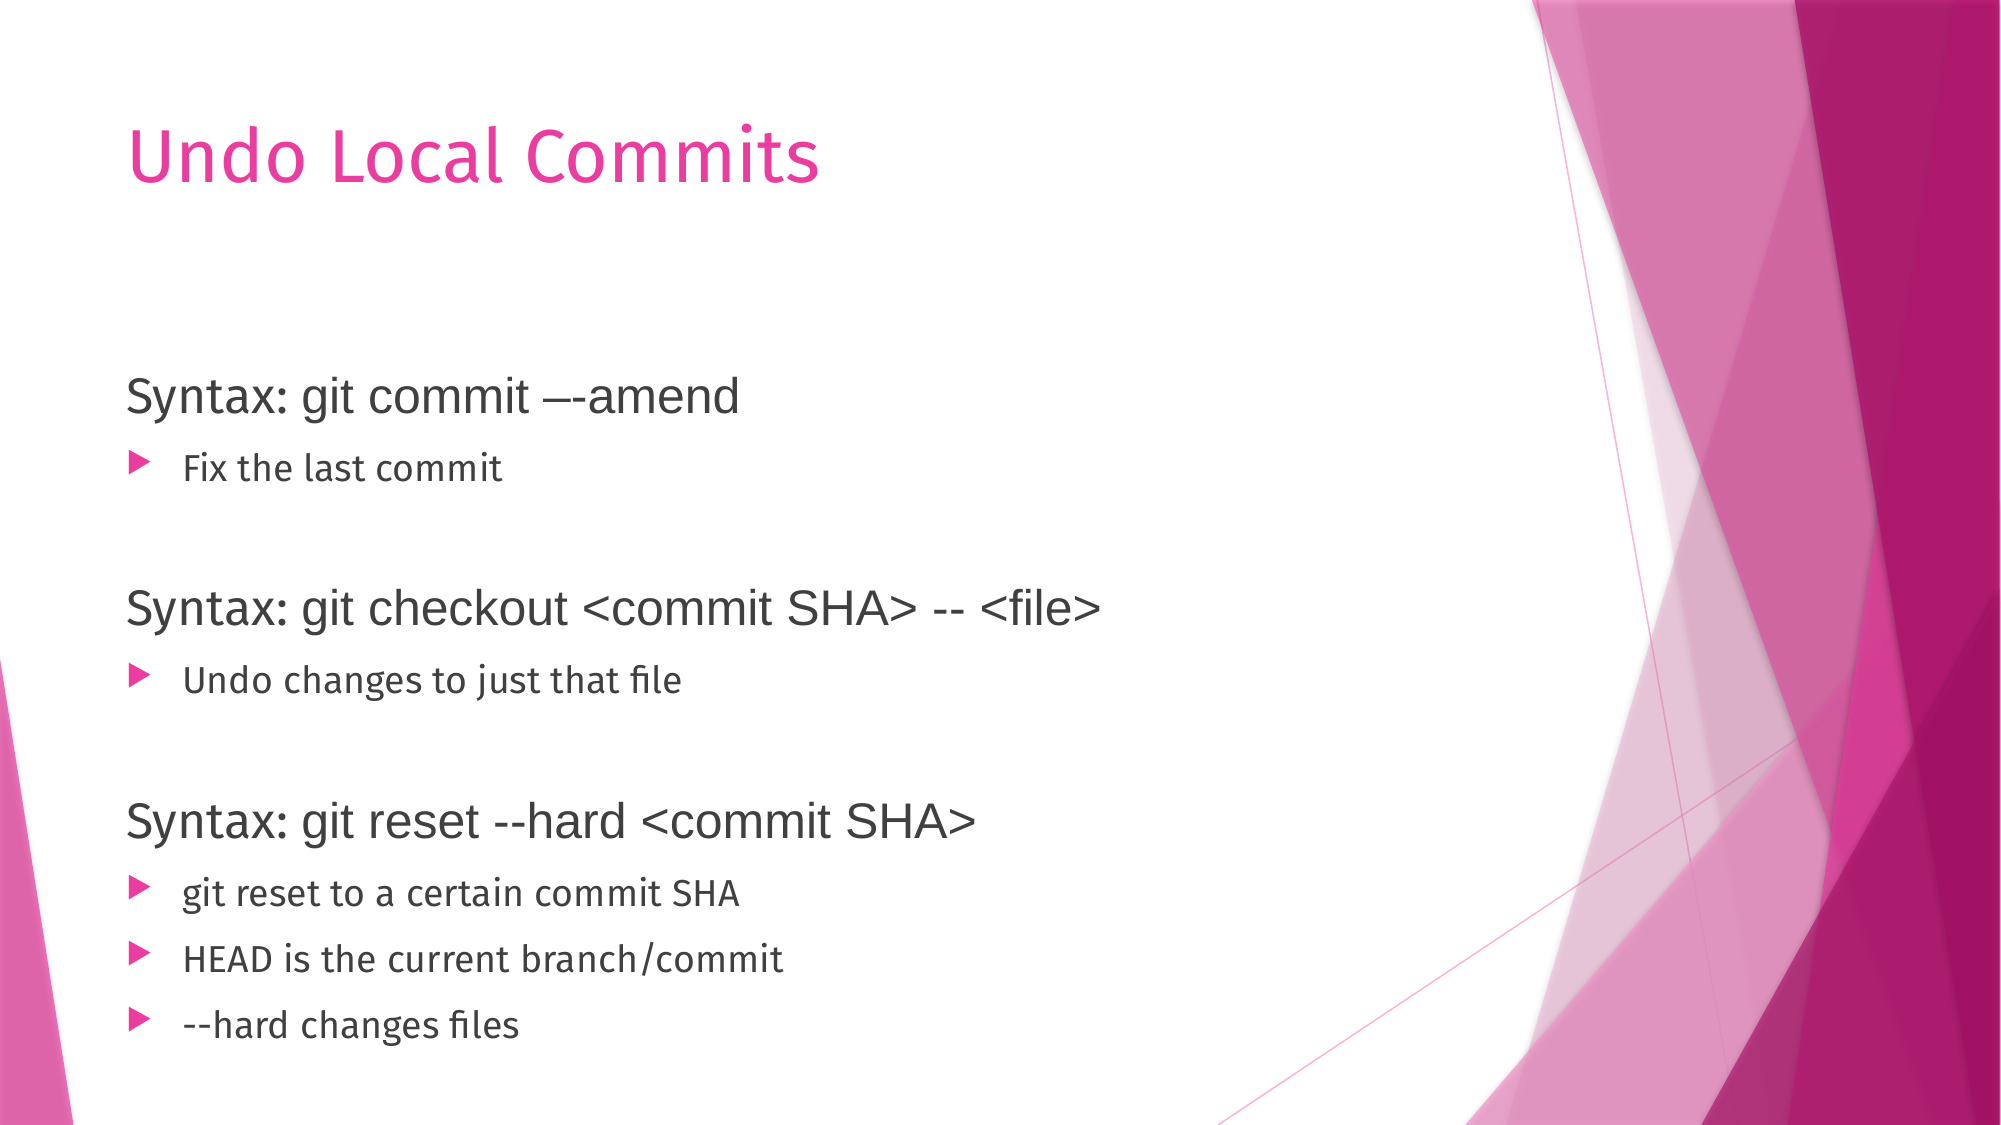

# Undo Local Commits
Syntax: git commit –-amend
Fix the last commit

Syntax: git checkout <commit SHA> -- <file>
Undo changes to just that file

Syntax: git reset --hard <commit SHA>
git reset to a certain commit SHA
HEAD is the current branch/commit
--hard changes files